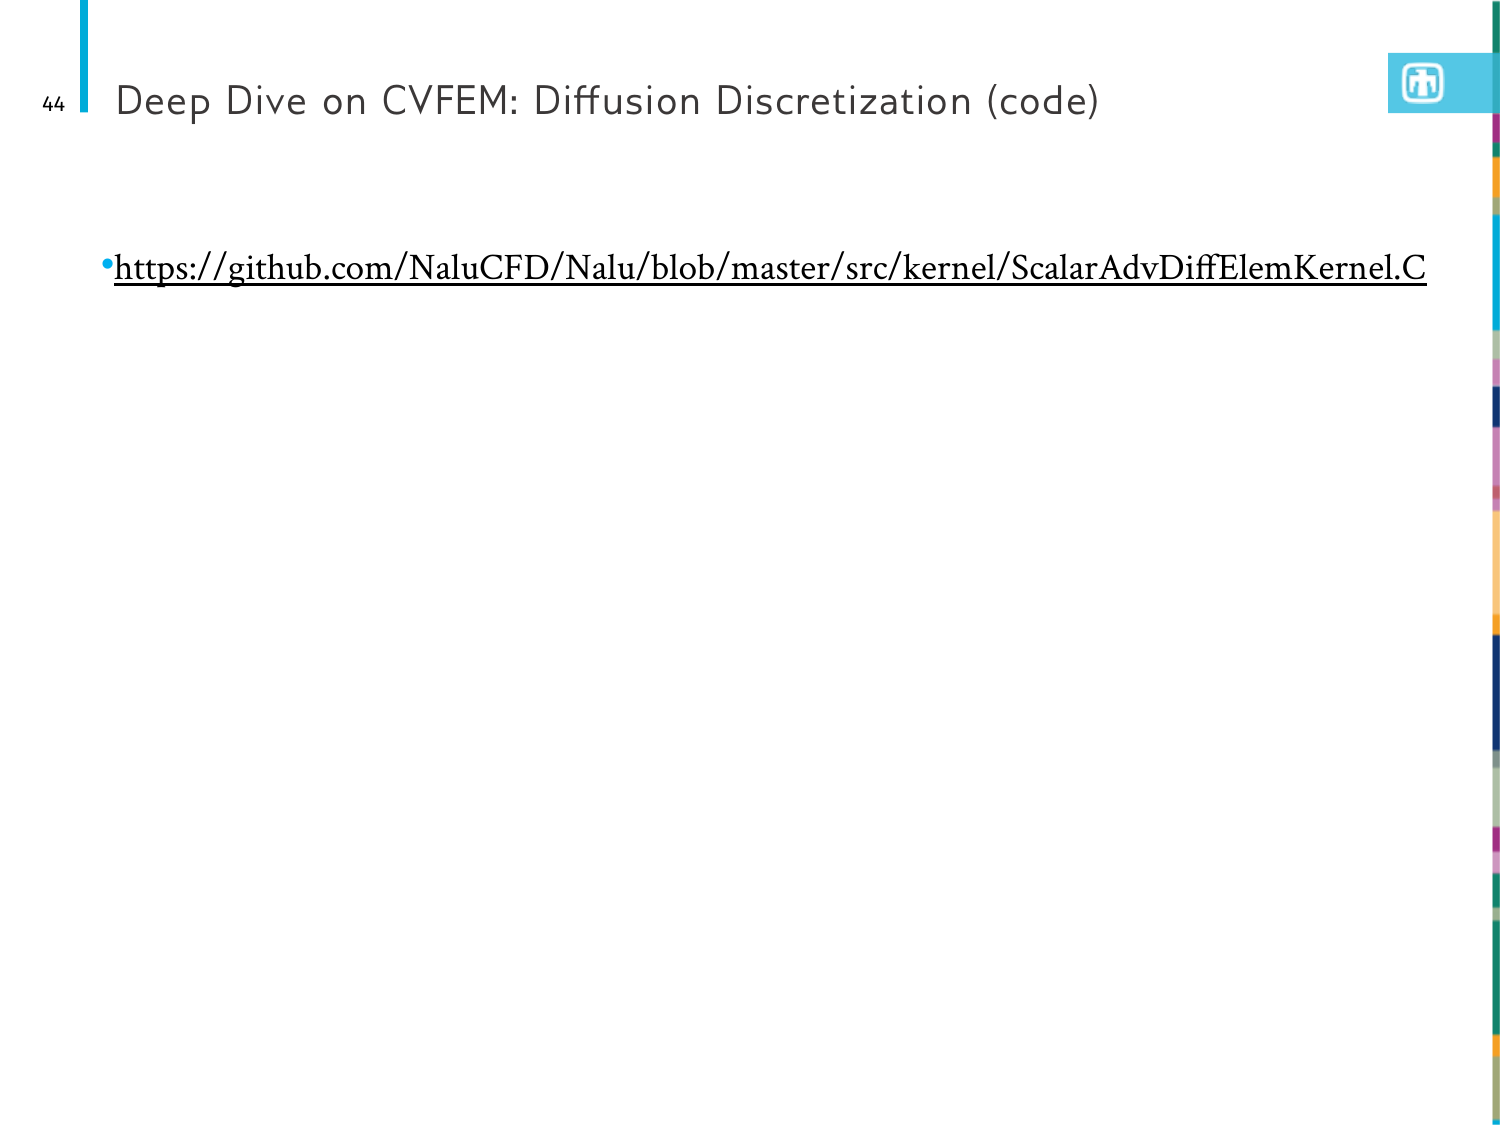

# Deep Dive on CVFEM: Diffusion Discretization (code)
44
https://github.com/NaluCFD/Nalu/blob/master/src/kernel/ScalarAdvDiffElemKernel.C